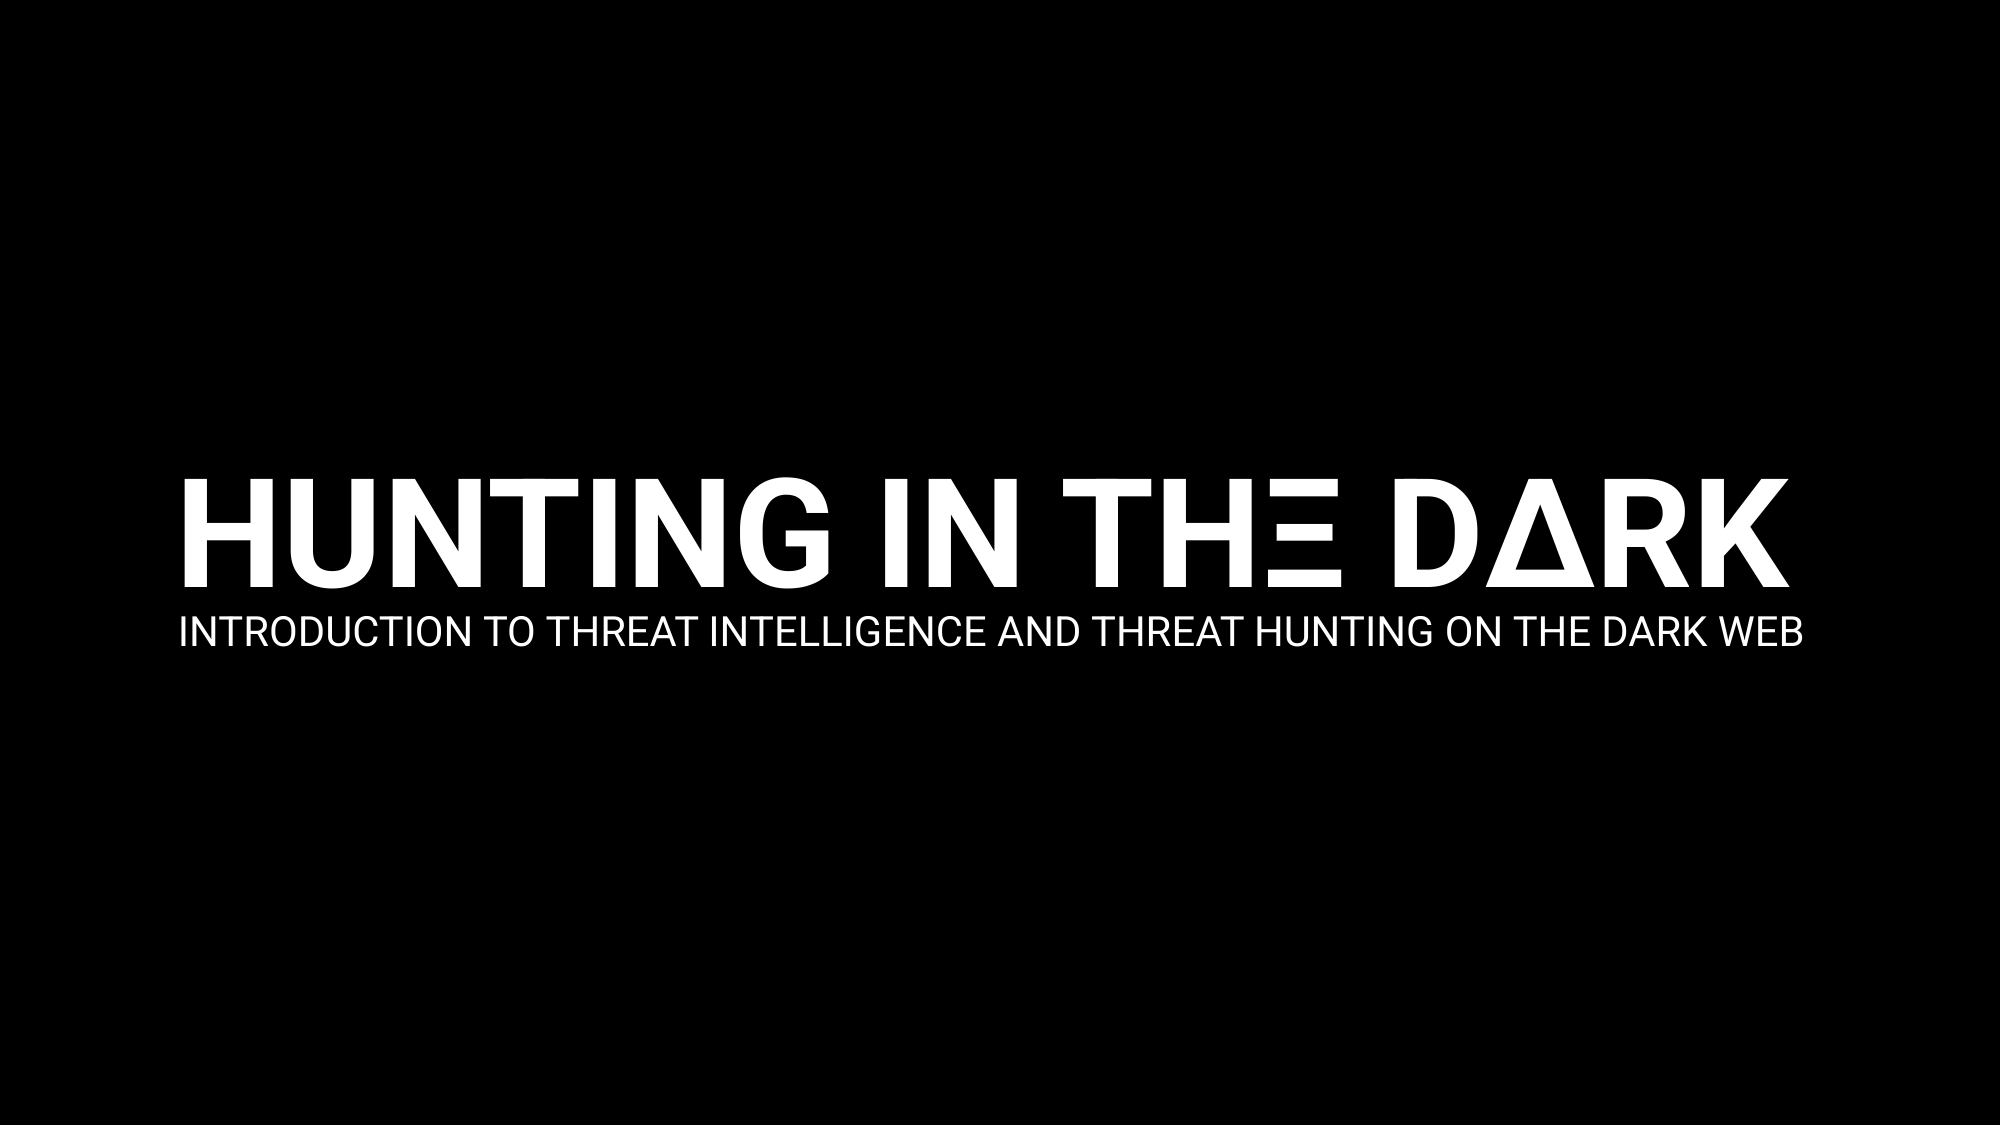

# HUNTING IN THΞ DΔRK
INTRODUCTION TO THREAT INTELLIGENCE AND THREAT HUNTING ON THE DARK WEB